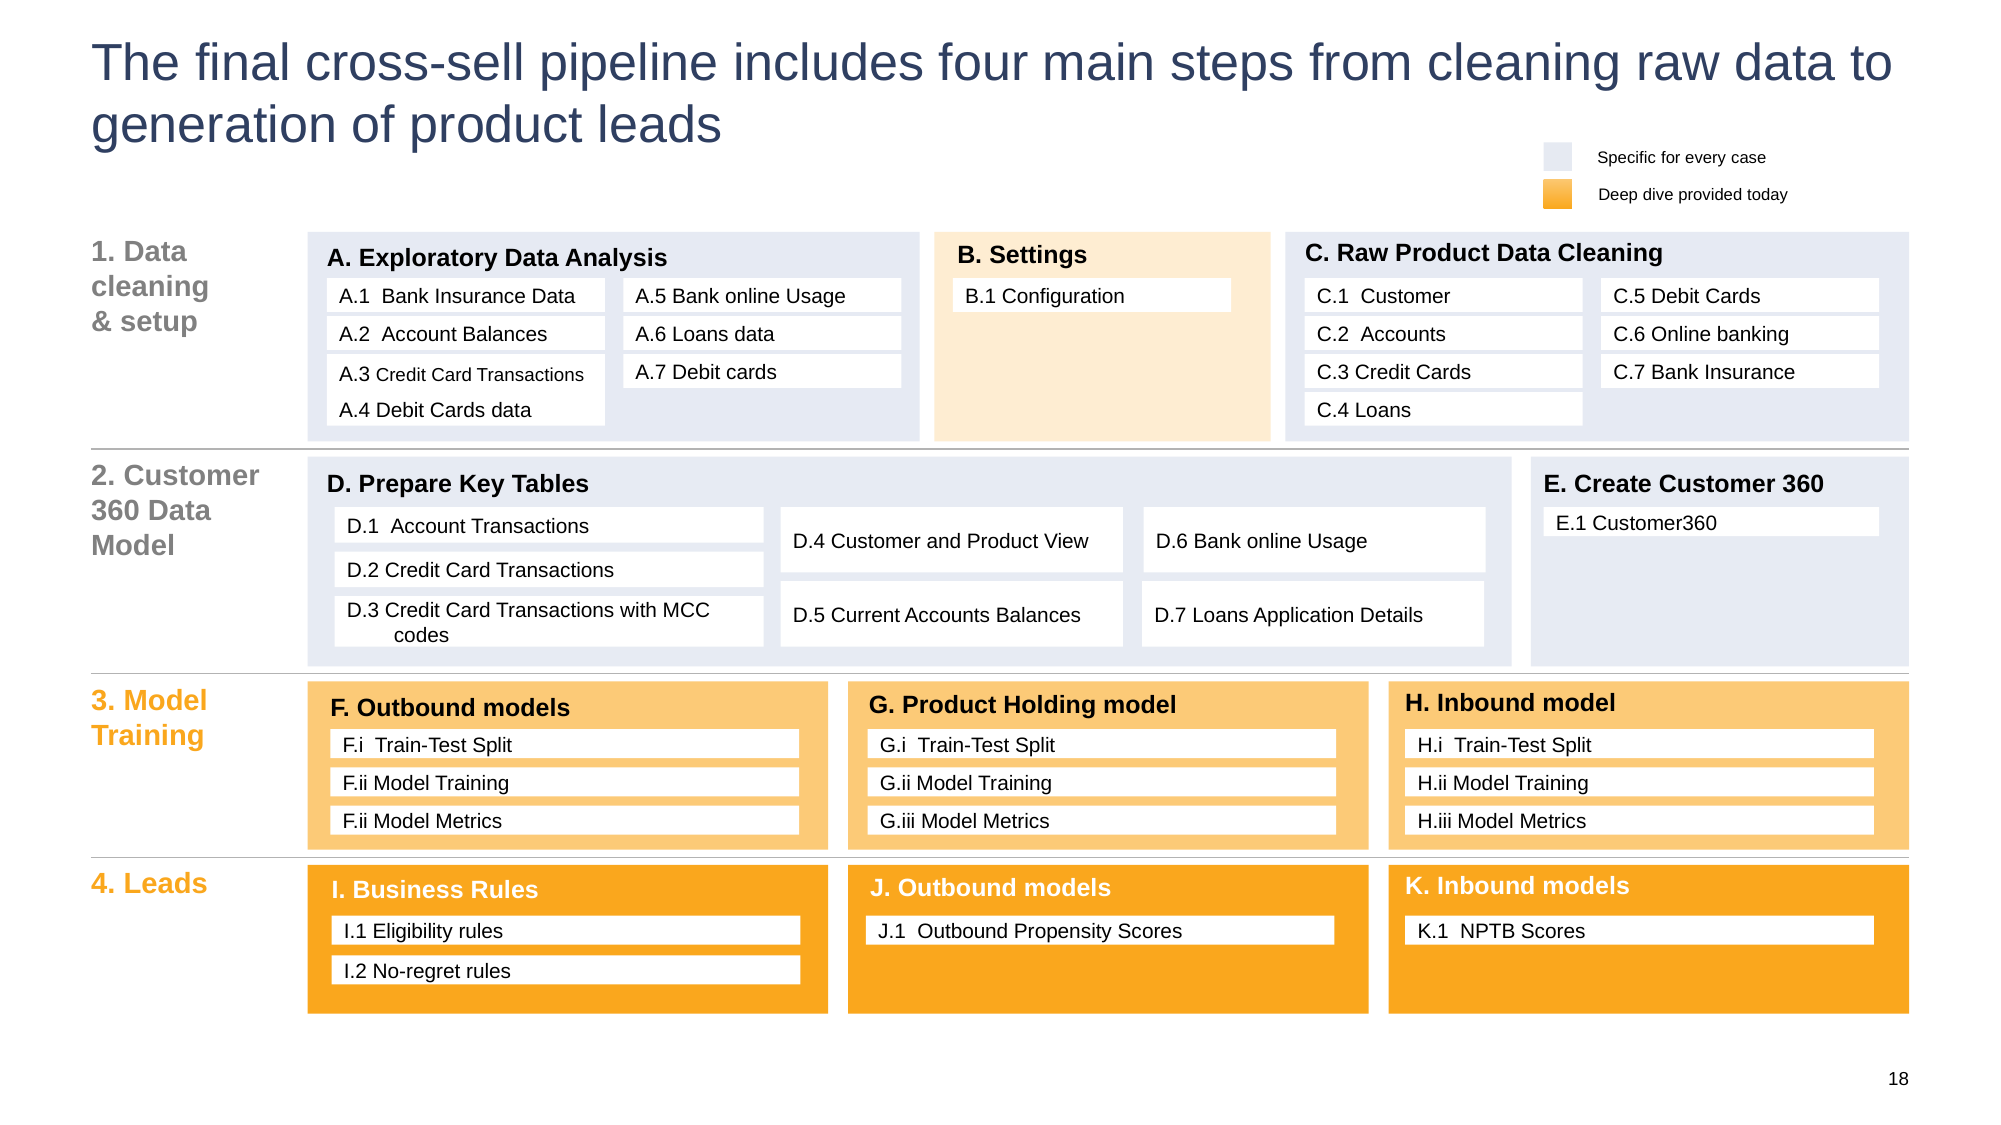

# The final cross-sell pipeline includes four main steps from cleaning raw data to generation of product leads

Specific for every case

Deep dive provided today
1. Data cleaning
& setup

C. Raw Product Data Cleaning
B. Settings
A. Exploratory Data Analysis
A.1  Bank Insurance Data
A.5 Bank online Usage
B.1 Configuration
C.1  Customer
C.5 Debit Cards
A.2  Account Balances
A.6 Loans data
C.2  Accounts
C.6 Online banking
A.3 Credit Card Transactions
A.7 Debit cards
C.3 Credit Cards
C.7 Bank Insurance
A.4 Debit Cards data
C.4 Loans
2. Customer 360 Data Model

E. Create Customer 360
D. Prepare Key Tables
D.1  Account Transactions
D.4 Customer and Product View
D.6 Bank online Usage
E.1 Customer360
D.2 Credit Card Transactions
D.5 Current Accounts Balances
D.7 Loans Application Details
D.3 Credit Card Transactions with MCC codes
3. Model Training

H. Inbound model
G. Product Holding model
F. Outbound models
F.i  Train-Test Split
G.i  Train-Test Split
H.i  Train-Test Split
F.ii Model Training
G.ii Model Training
H.ii Model Training
F.ii Model Metrics
G.iii Model Metrics
H.iii Model Metrics
4. Leads

K. Inbound models
J. Outbound models
I. Business Rules
I.1 Eligibility rules
J.1  Outbound Propensity Scores
K.1  NPTB Scores
I.2 No-regret rules